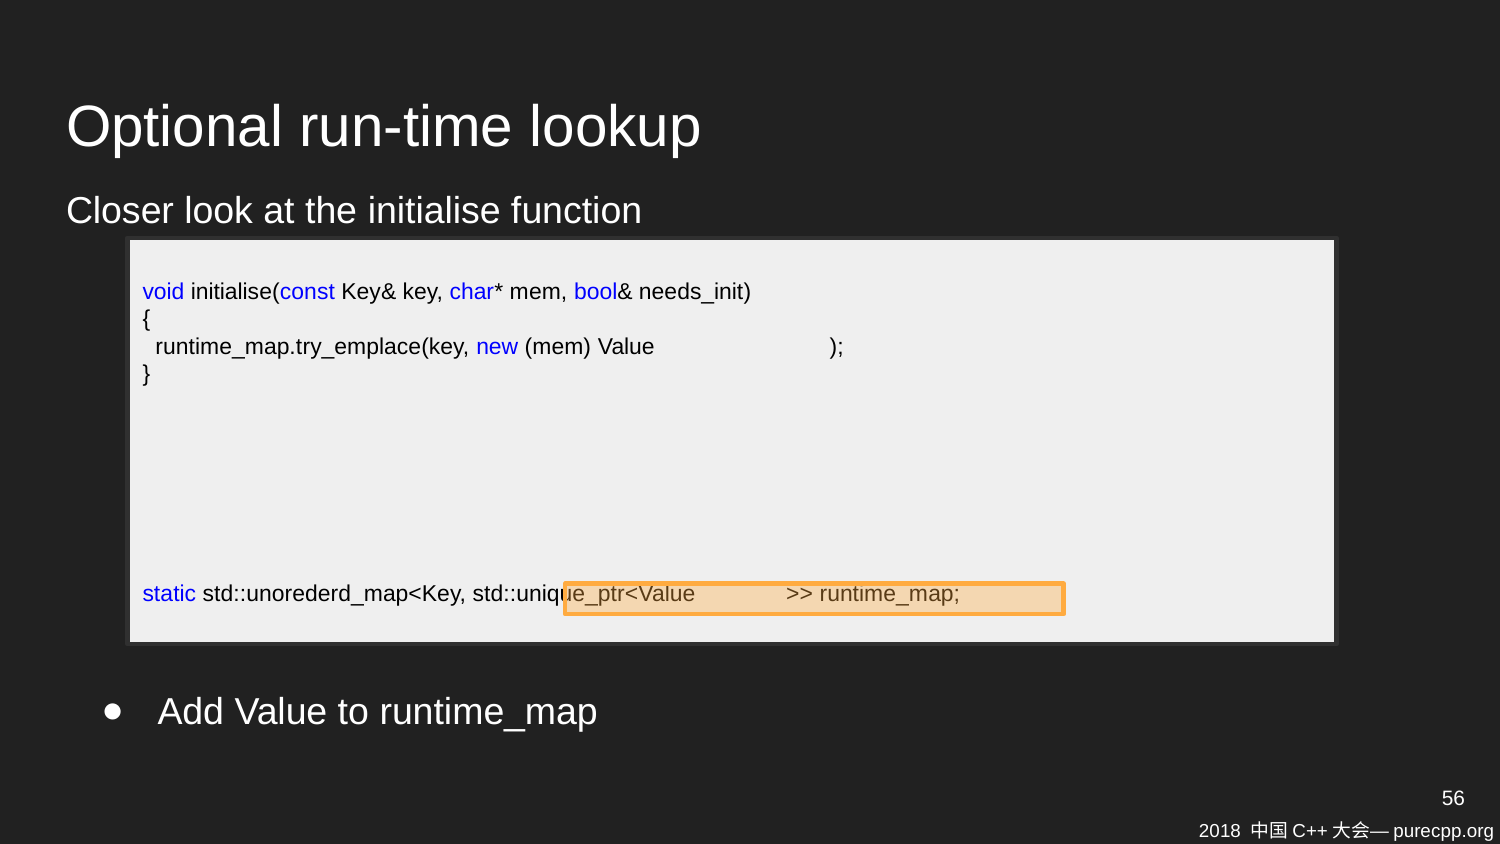

# Optional run-time lookup

Closer look at the initialise function

void initialise(const Key& key, char* mem, bool& needs_init)
{
  runtime_map.try_emplace(key, new (mem) Value                           );
}

static std::unorederd_map<Key, std::unique_ptr<Value              >> runtime_map;

Add Value to runtime_map

56